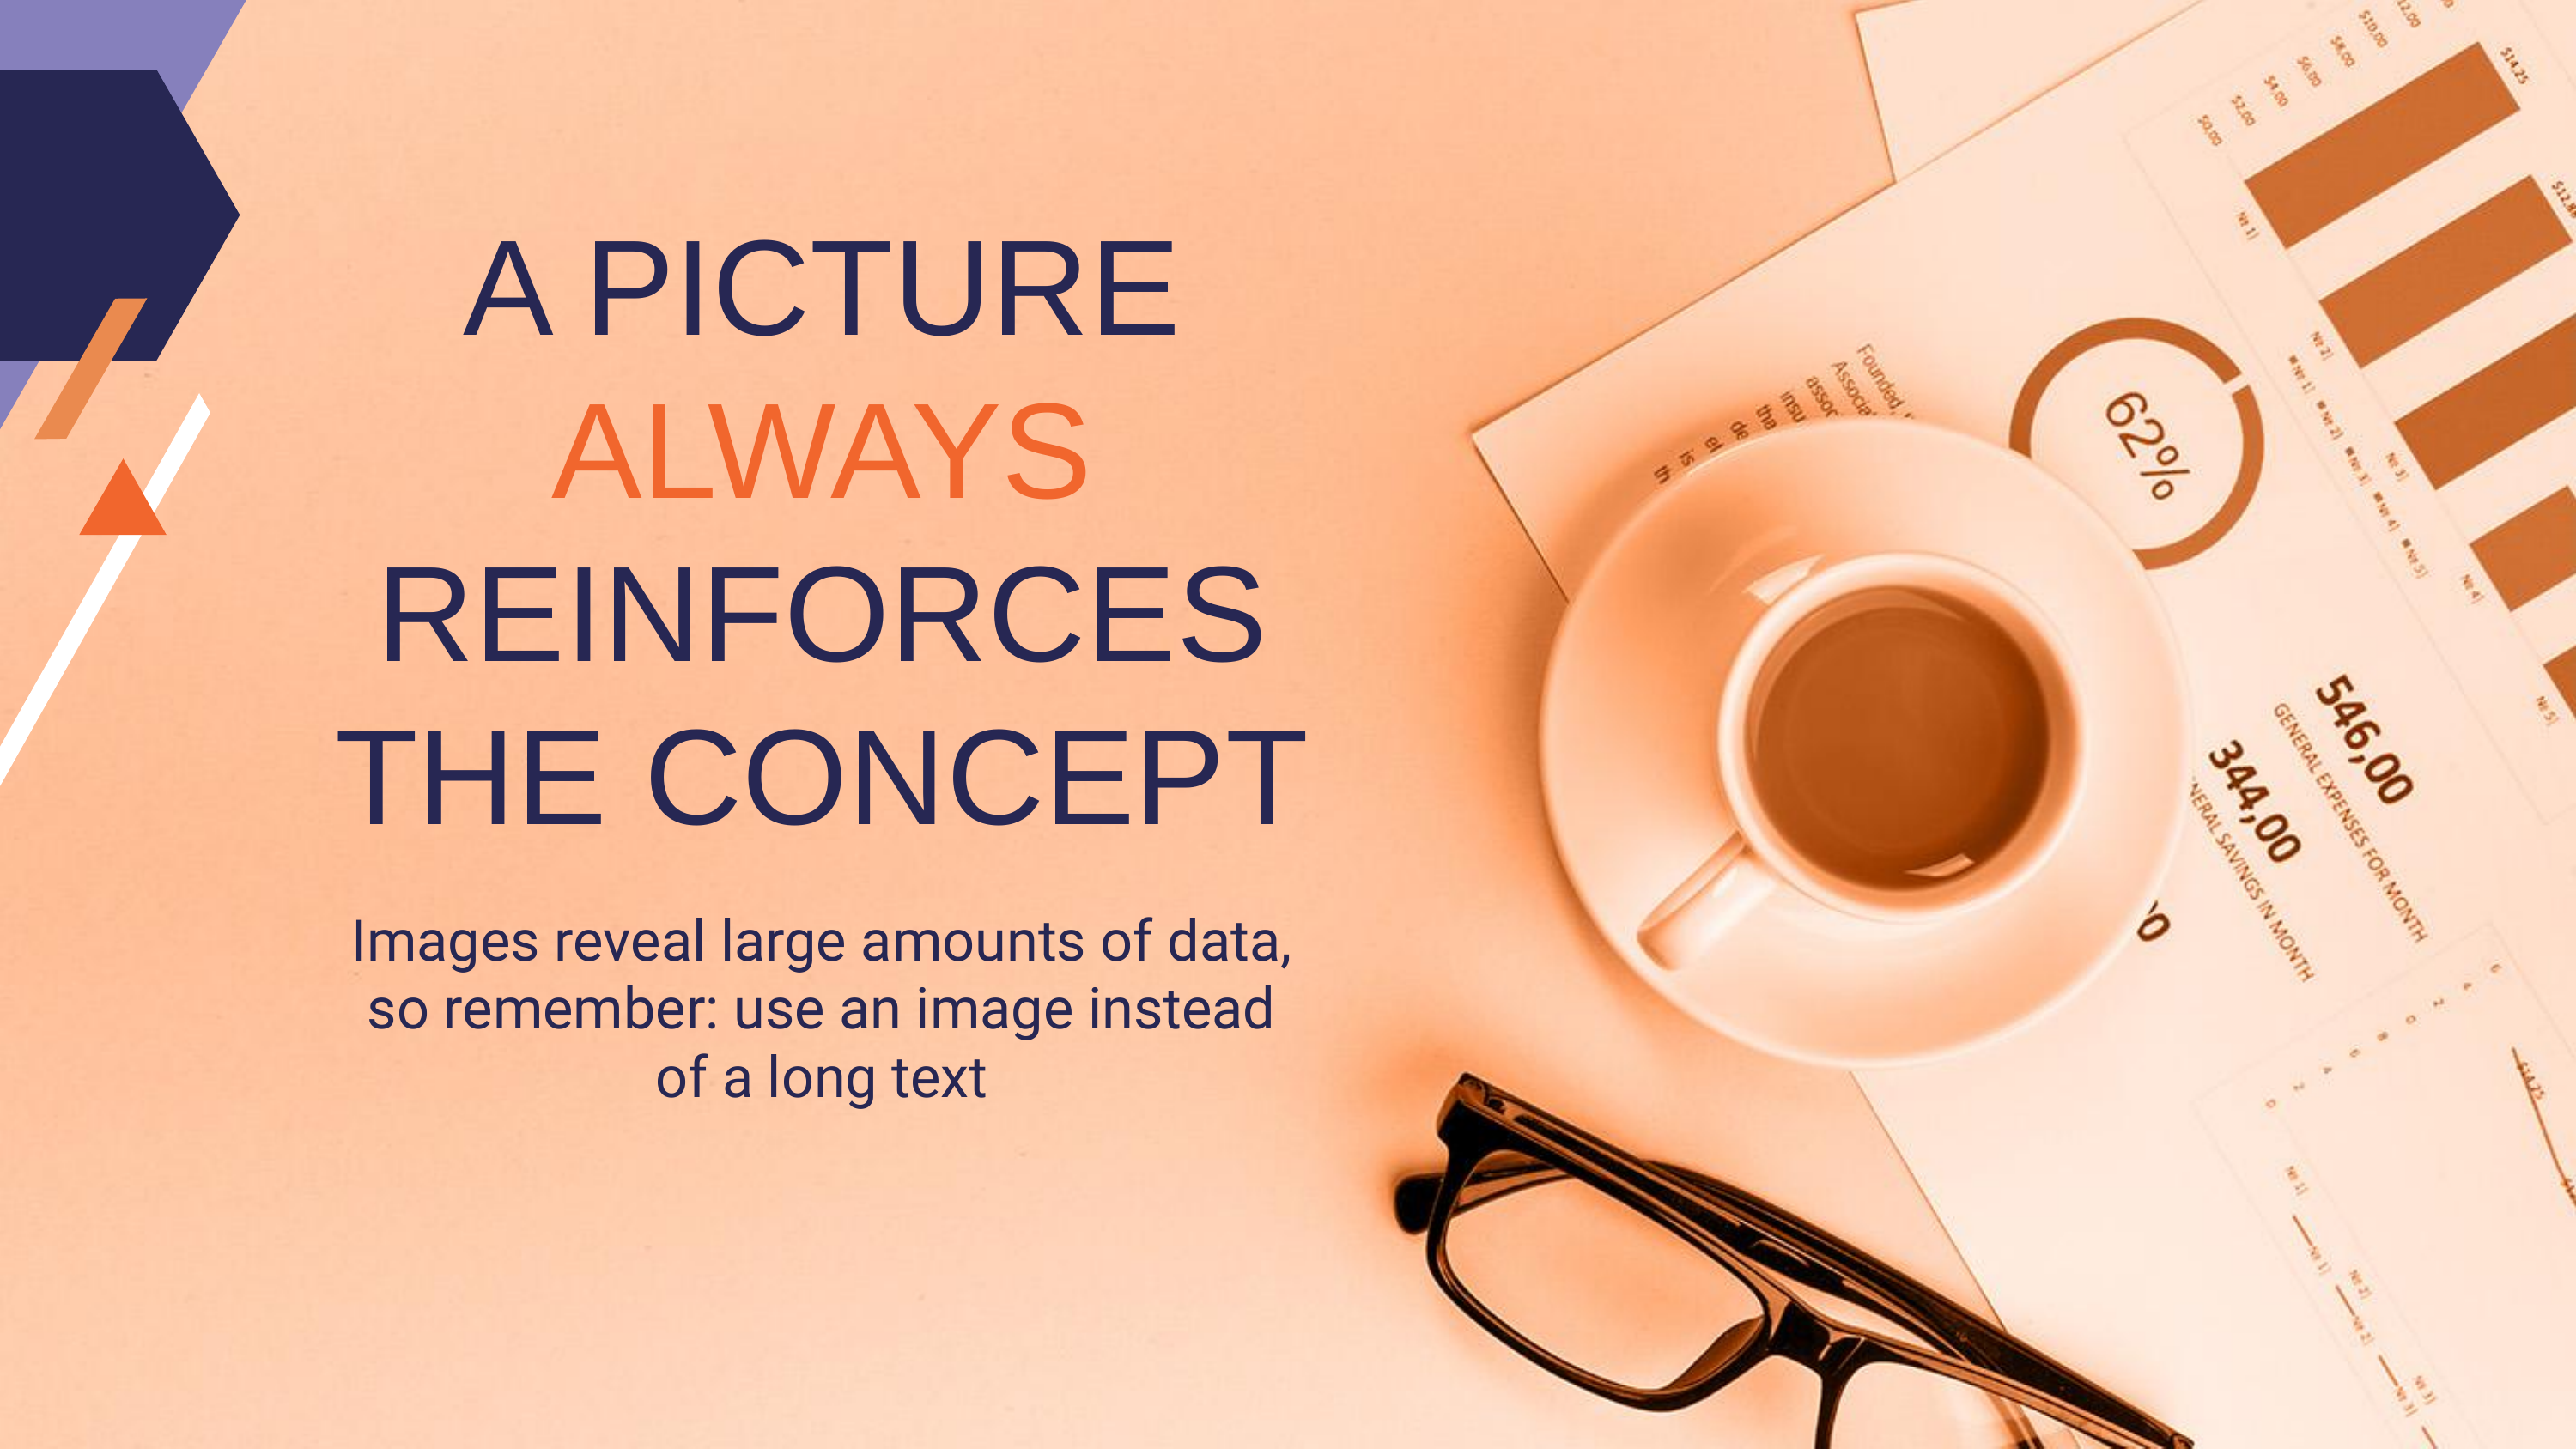

# A PICTURE ALWAYS
REINFORCES THE CONCEPT
Images reveal large amounts of data, so remember: use an image instead of a long text